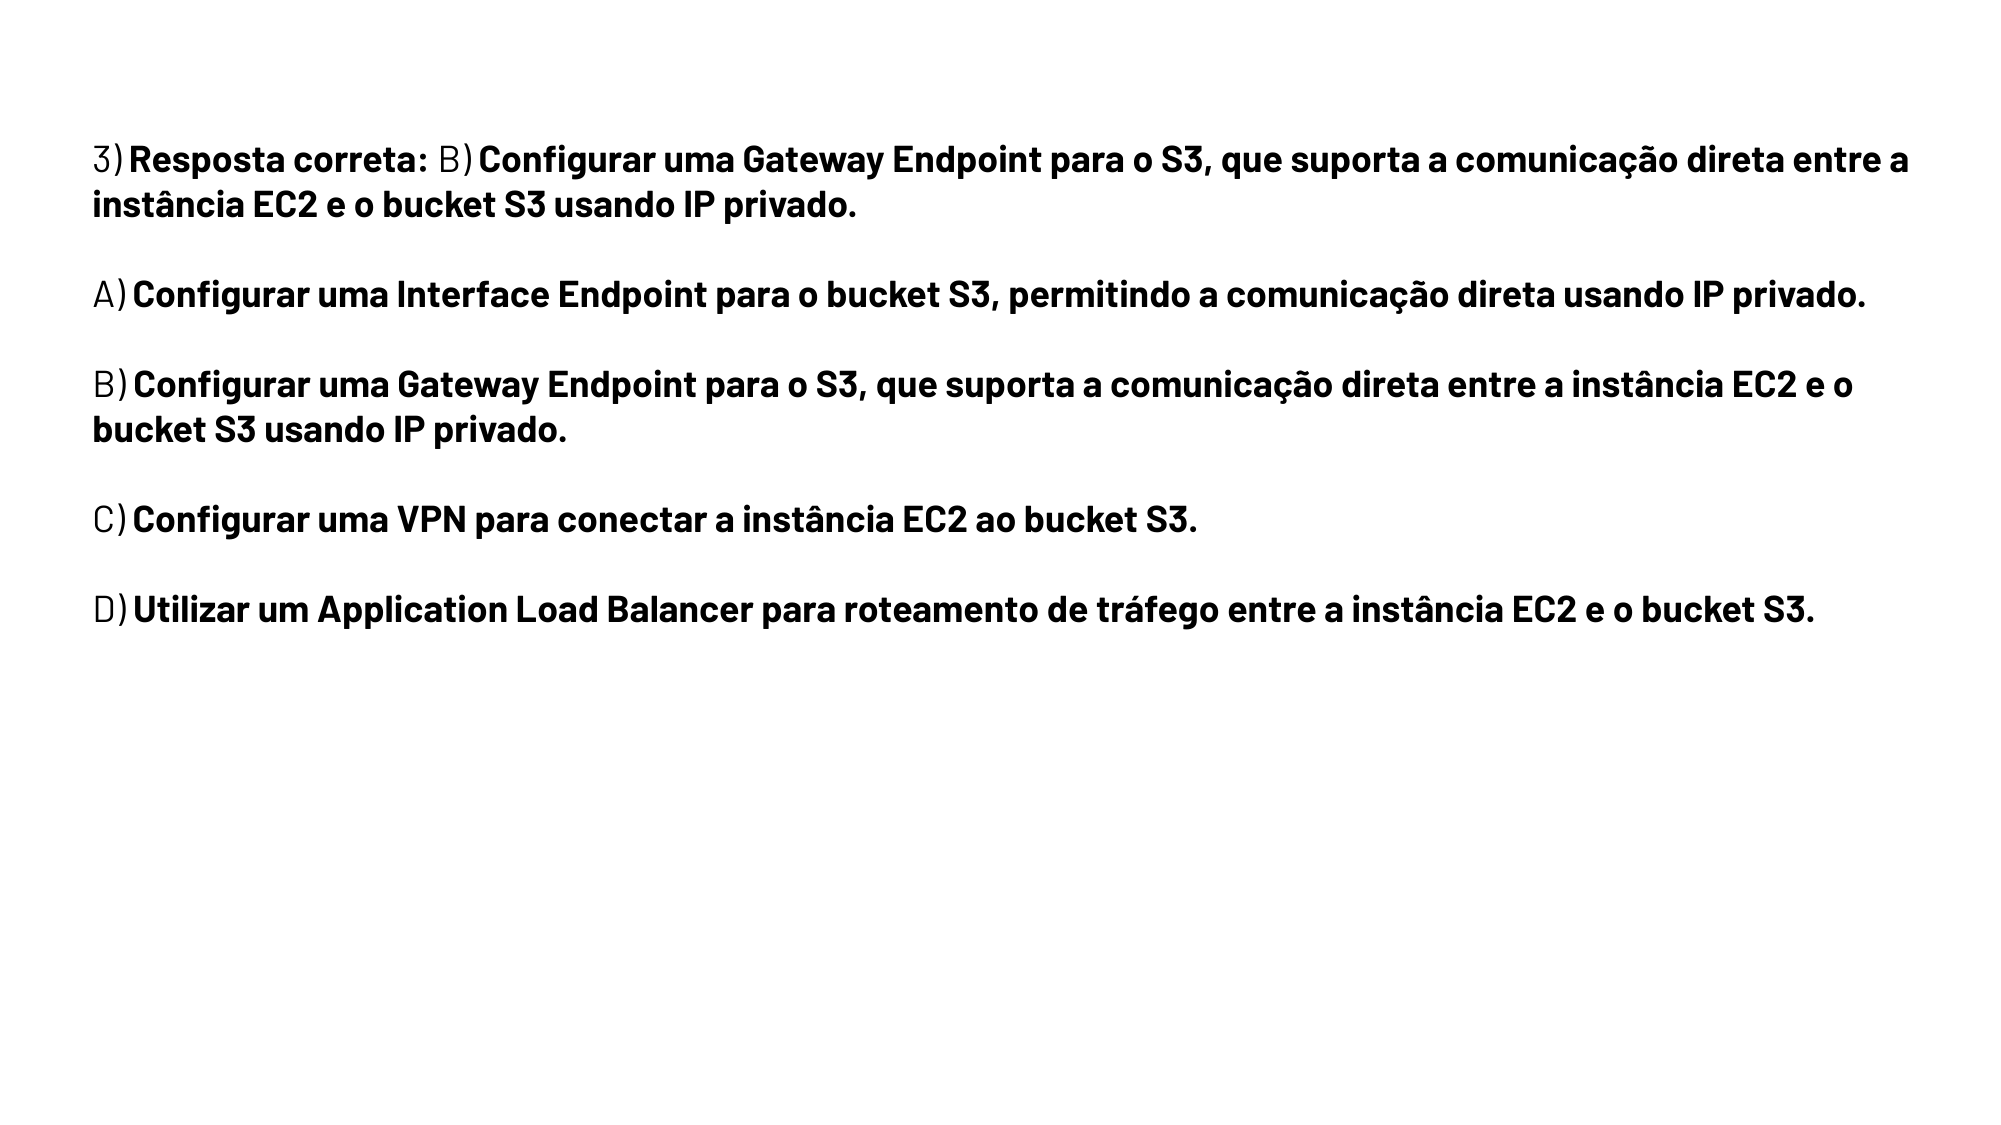

3) Resposta correta: B) Configurar uma Gateway Endpoint para o S3, que suporta a comunicação direta entre a instância EC2 e o bucket S3 usando IP privado.

A) Configurar uma Interface Endpoint para o bucket S3, permitindo a comunicação direta usando IP privado.

B) Configurar uma Gateway Endpoint para o S3, que suporta a comunicação direta entre a instância EC2 e o bucket S3 usando IP privado.

C) Configurar uma VPN para conectar a instância EC2 ao bucket S3.

D) Utilizar um Application Load Balancer para roteamento de tráfego entre a instância EC2 e o bucket S3.